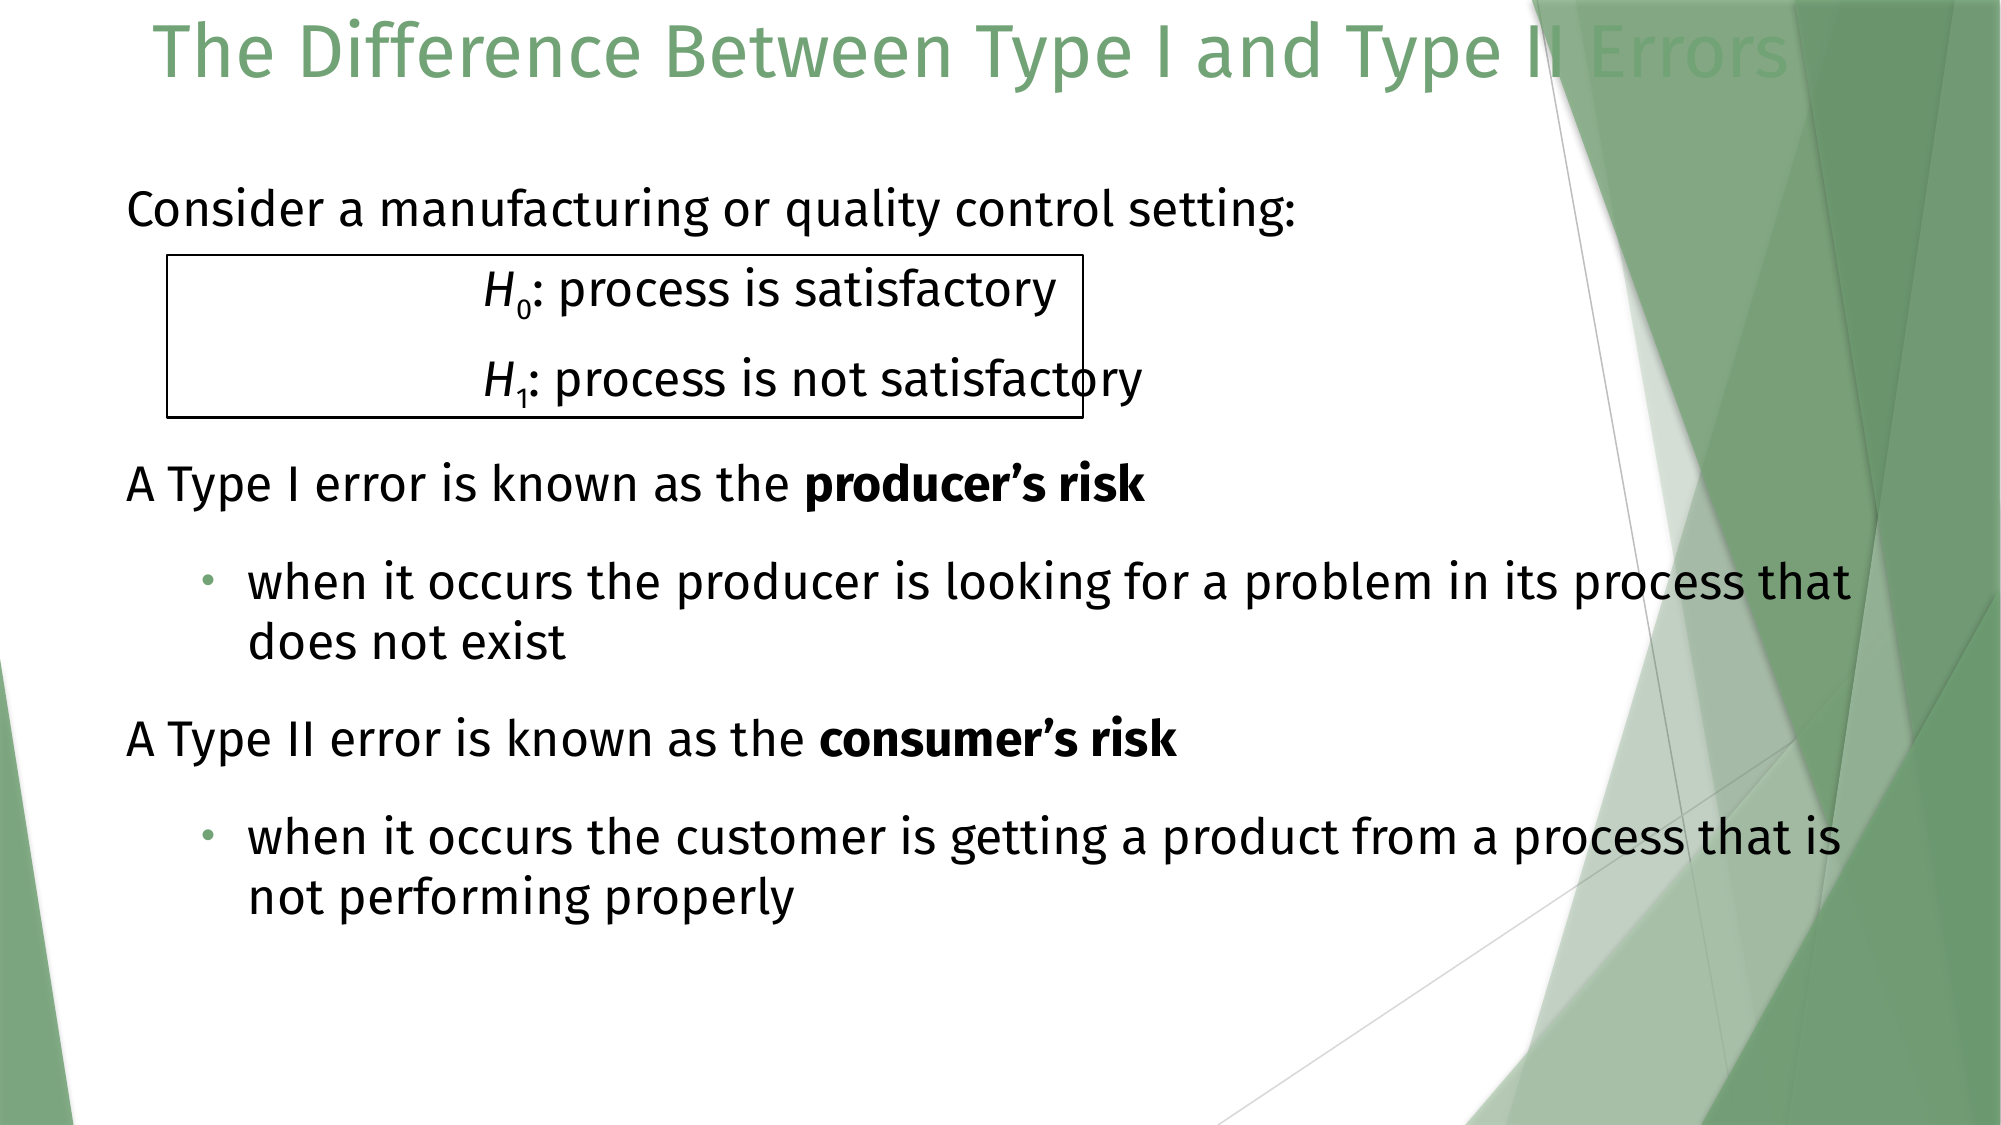

# The Difference Between Type I and Type II Errors
Consider a manufacturing or quality control setting:
			H0: process is satisfactory
			H1: process is not satisfactory
A Type I error is known as the producer’s risk
when it occurs the producer is looking for a problem in its process that does not exist
A Type II error is known as the consumer’s risk
when it occurs the customer is getting a product from a process that is not performing properly